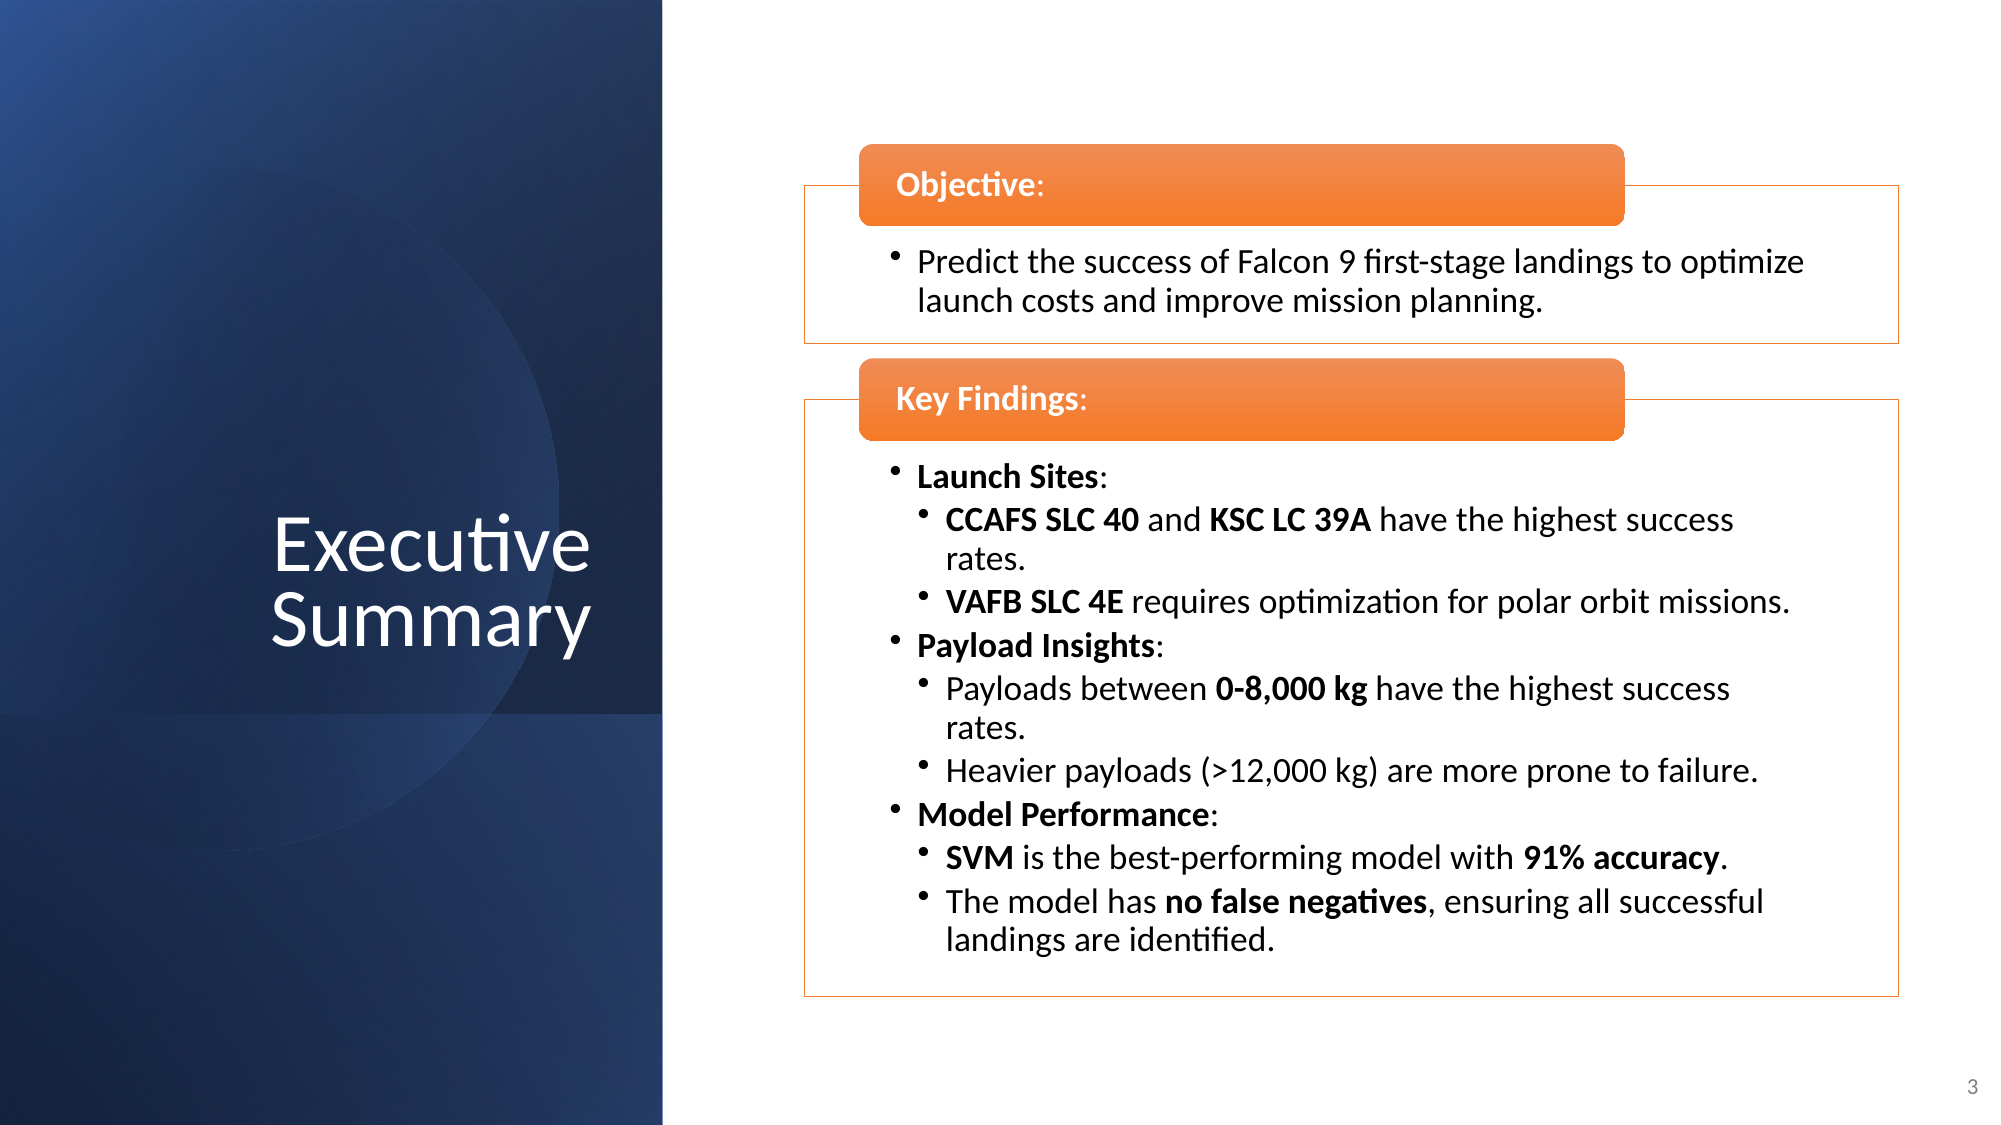

Predict the success of Falcon 9 first-stage landings to optimize launch costs and improve mission planning.
Objective:
Launch Sites:
CCAFS SLC 40 and KSC LC 39A have the highest success rates.
VAFB SLC 4E requires optimization for polar orbit missions.
Payload Insights:
Payloads between 0-8,000 kg have the highest success rates.
Heavier payloads (>12,000 kg) are more prone to failure.
Model Performance:
SVM is the best-performing model with 91% accuracy.
The model has no false negatives, ensuring all successful landings are identified.
Key Findings:

Executive Summary

3